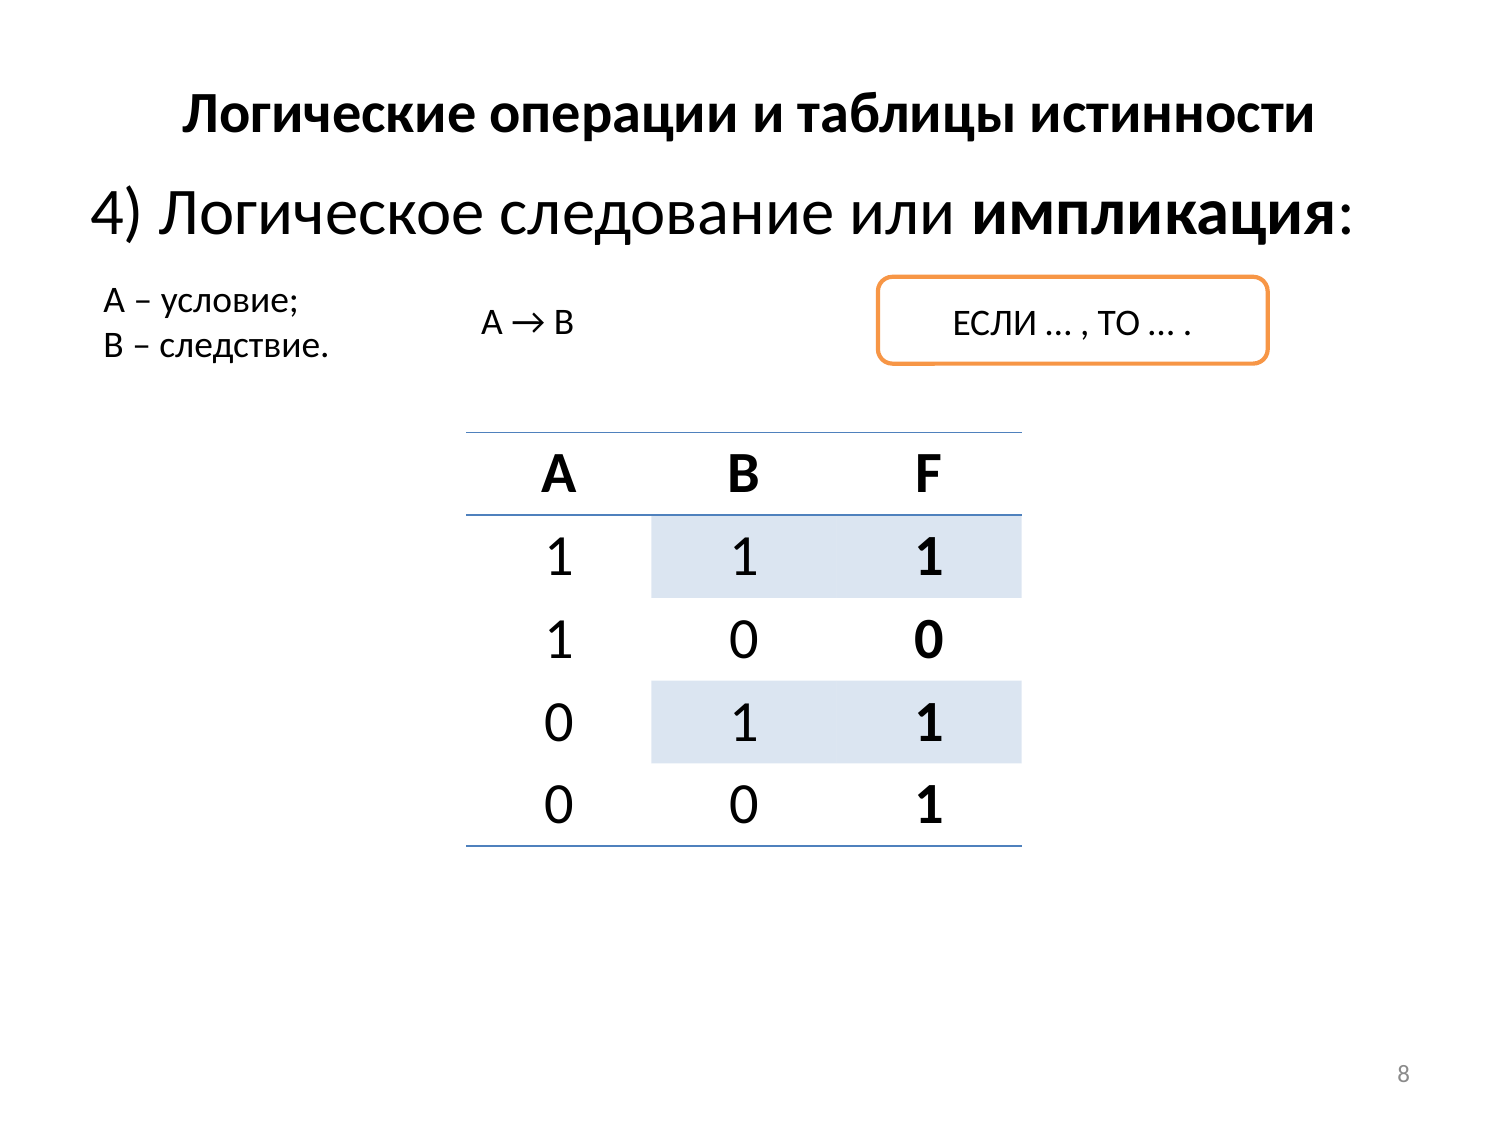

# Логические операции и таблицы истинности
4) Логическое следование или импликация:
А – условие;
B – следствие.
ЕСЛИ … , ТО … .
А → B
| A | B | F |
| --- | --- | --- |
| 1 | 1 | 1 |
| 1 | 0 | 0 |
| 0 | 1 | 1 |
| 0 | 0 | 1 |
8